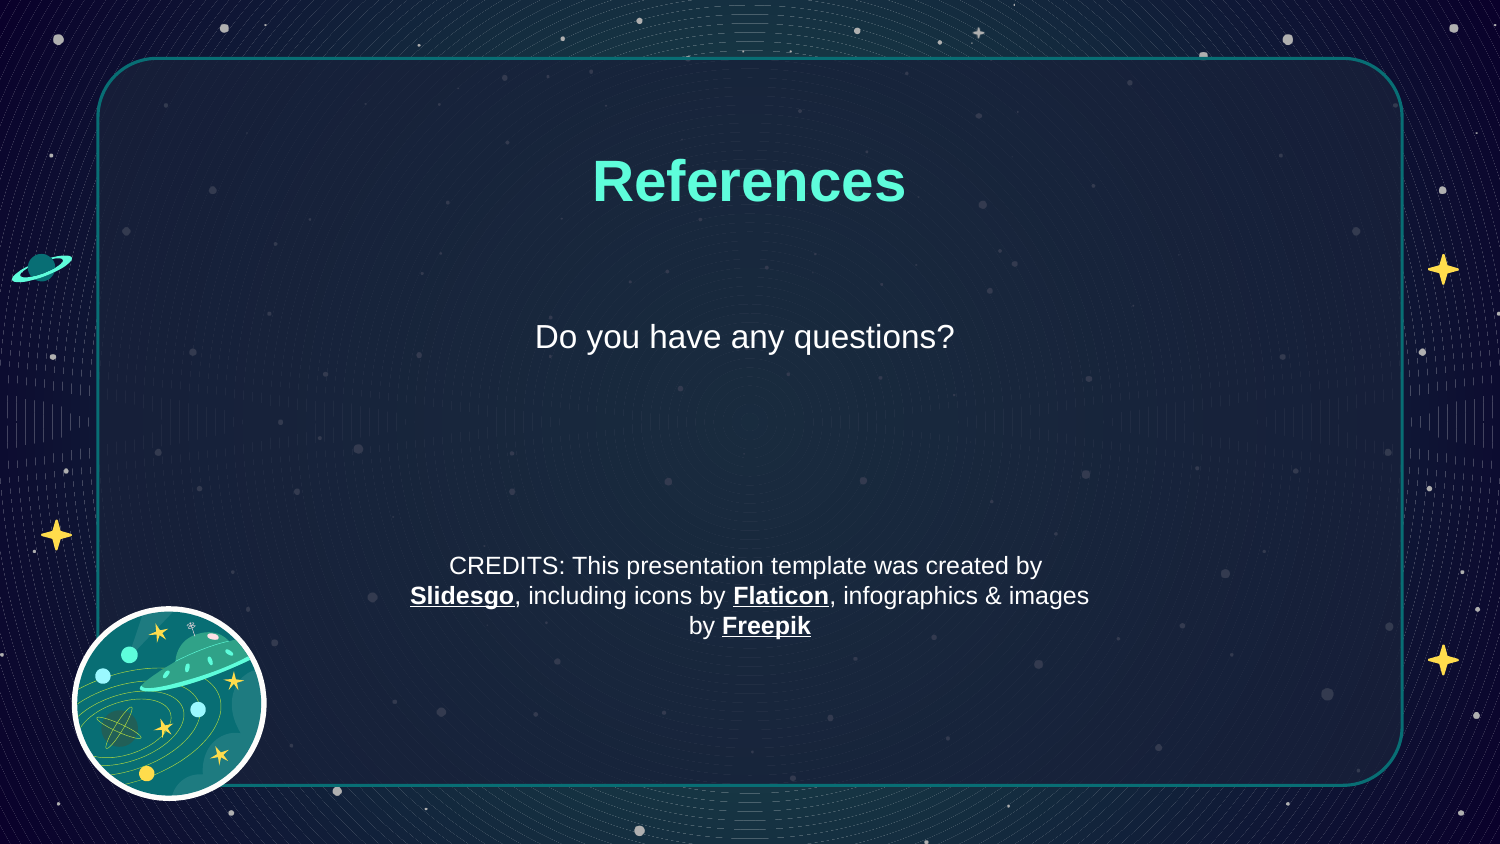

# References
Do you have any questions?